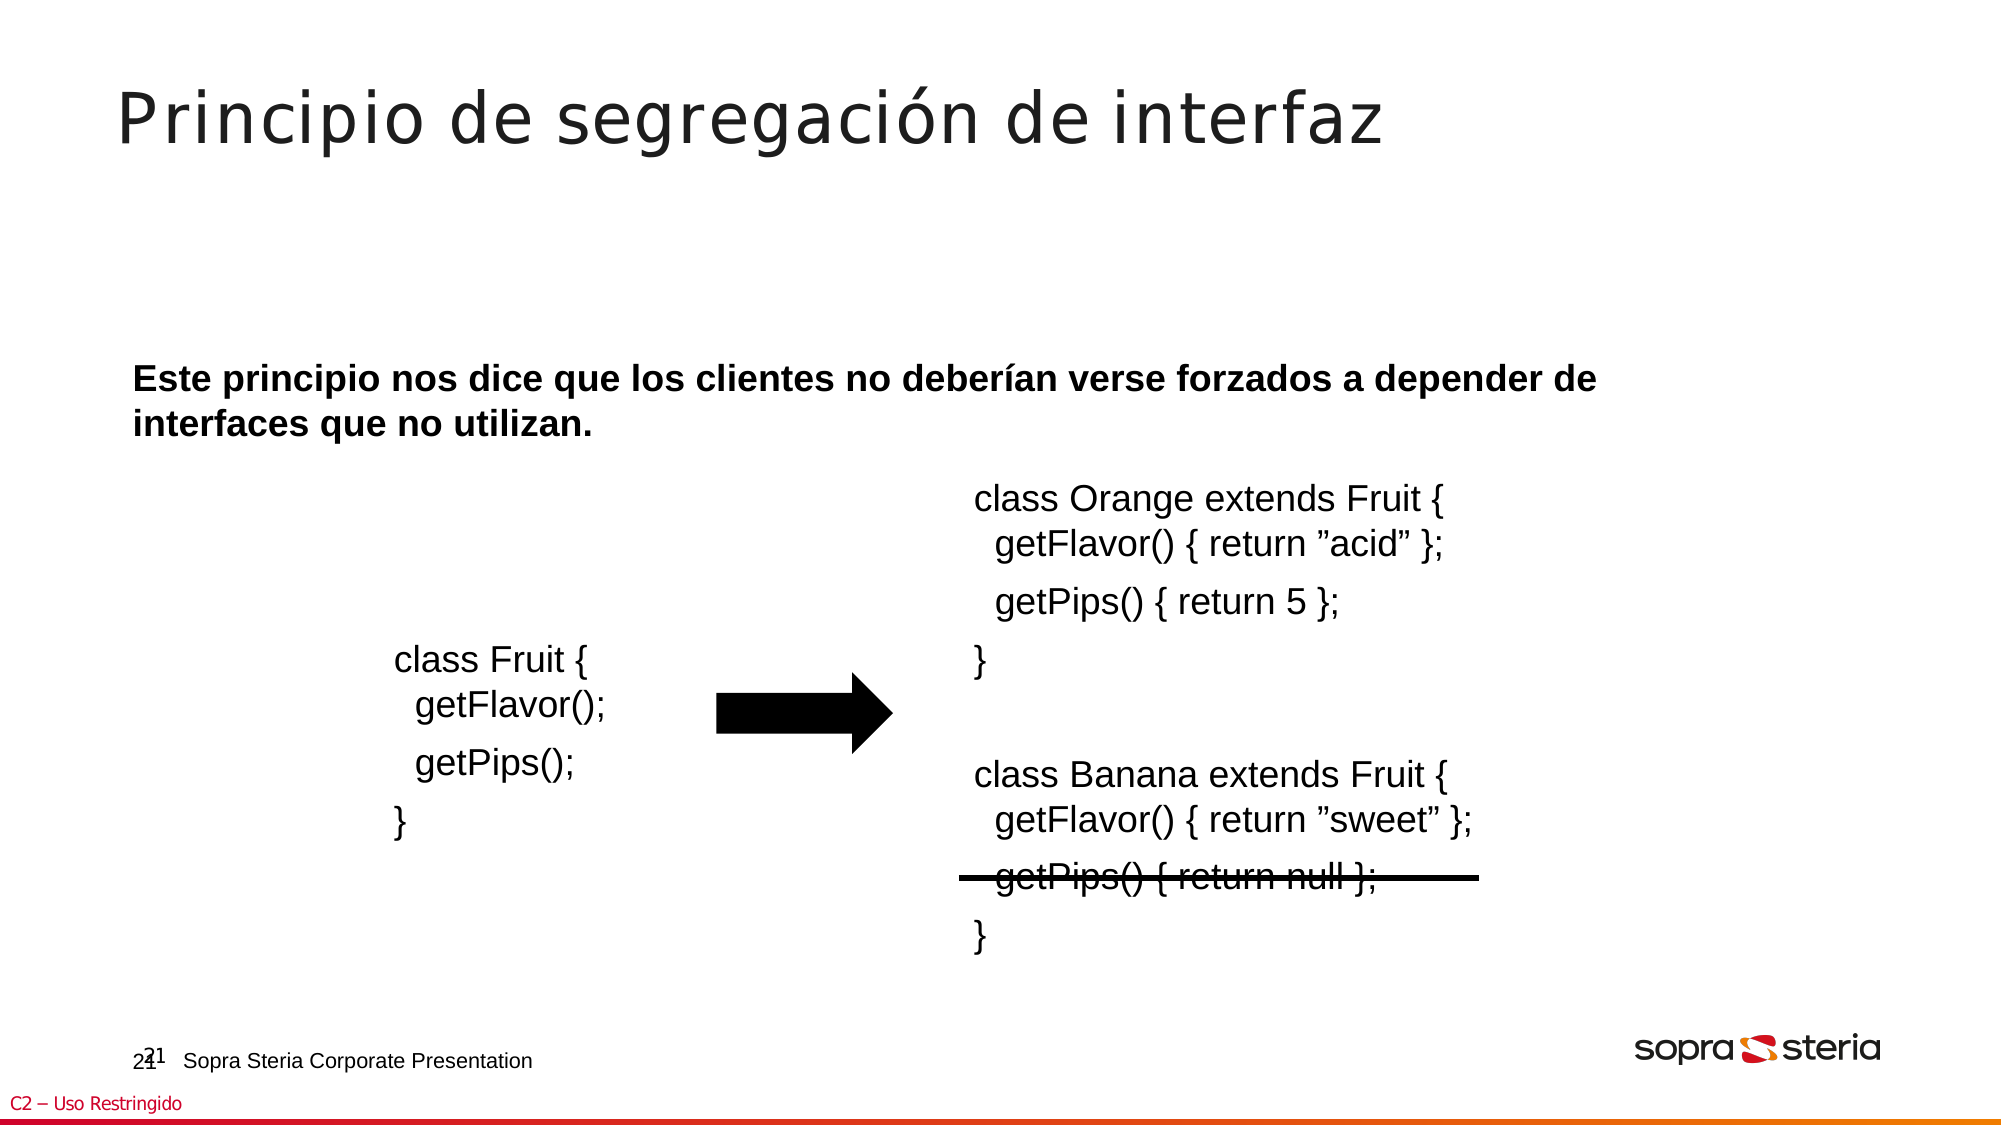

# Principio de segregación de interfaz
Este principio nos dice que los clientes no deberían verse forzados a depender de interfaces que no utilizan.
class Orange extends Fruit {
  getFlavor() { return ”acid” };
  getPips() { return 5 };
}

class Banana extends Fruit {
  getFlavor() { return ”sweet” };
  getPips() { return null };
}

class Fruit {
  getFlavor();
  getPips();
}

21
Sopra Steria Corporate Presentation